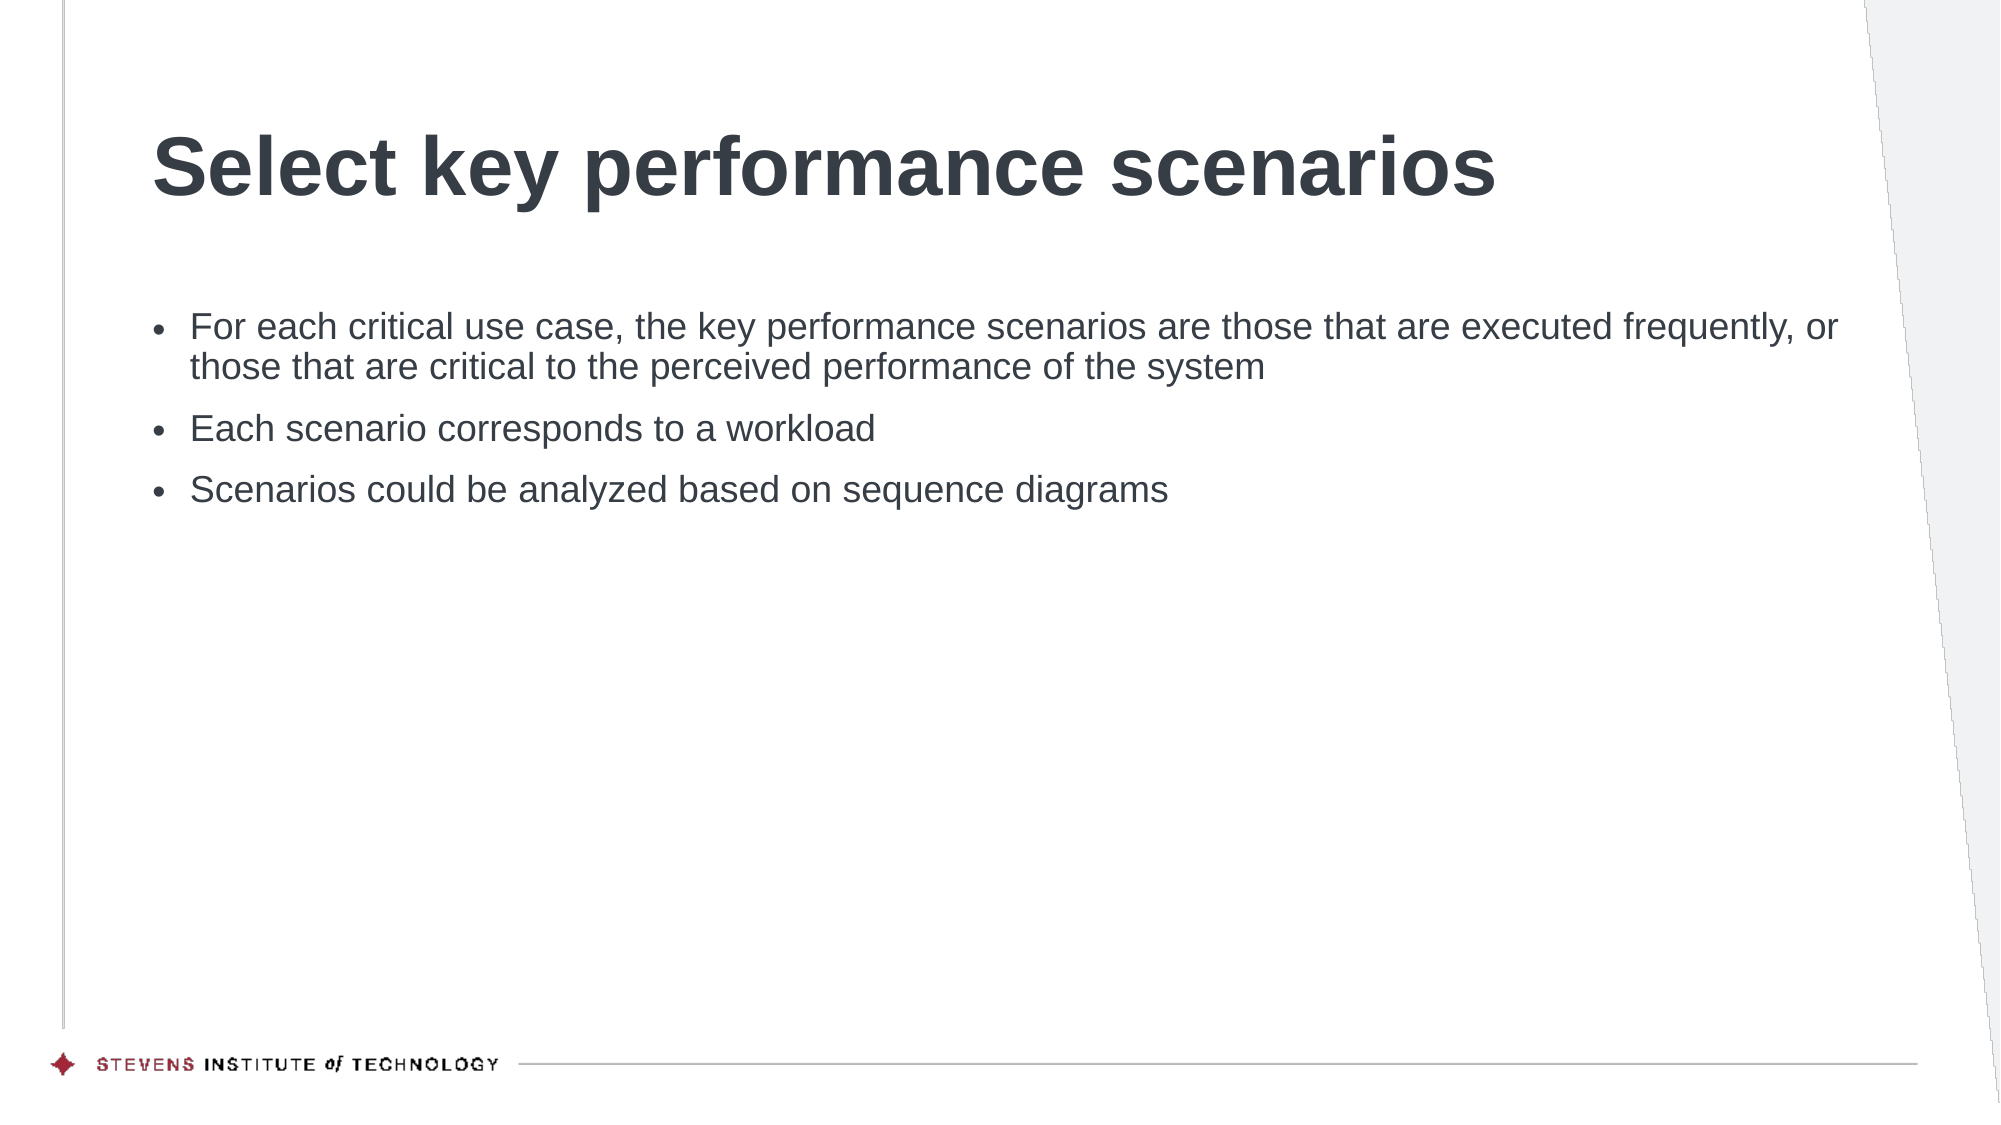

# Select key performance scenarios
For each critical use case, the key performance scenarios are those that are executed frequently, or those that are critical to the perceived performance of the system
Each scenario corresponds to a workload
Scenarios could be analyzed based on sequence diagrams